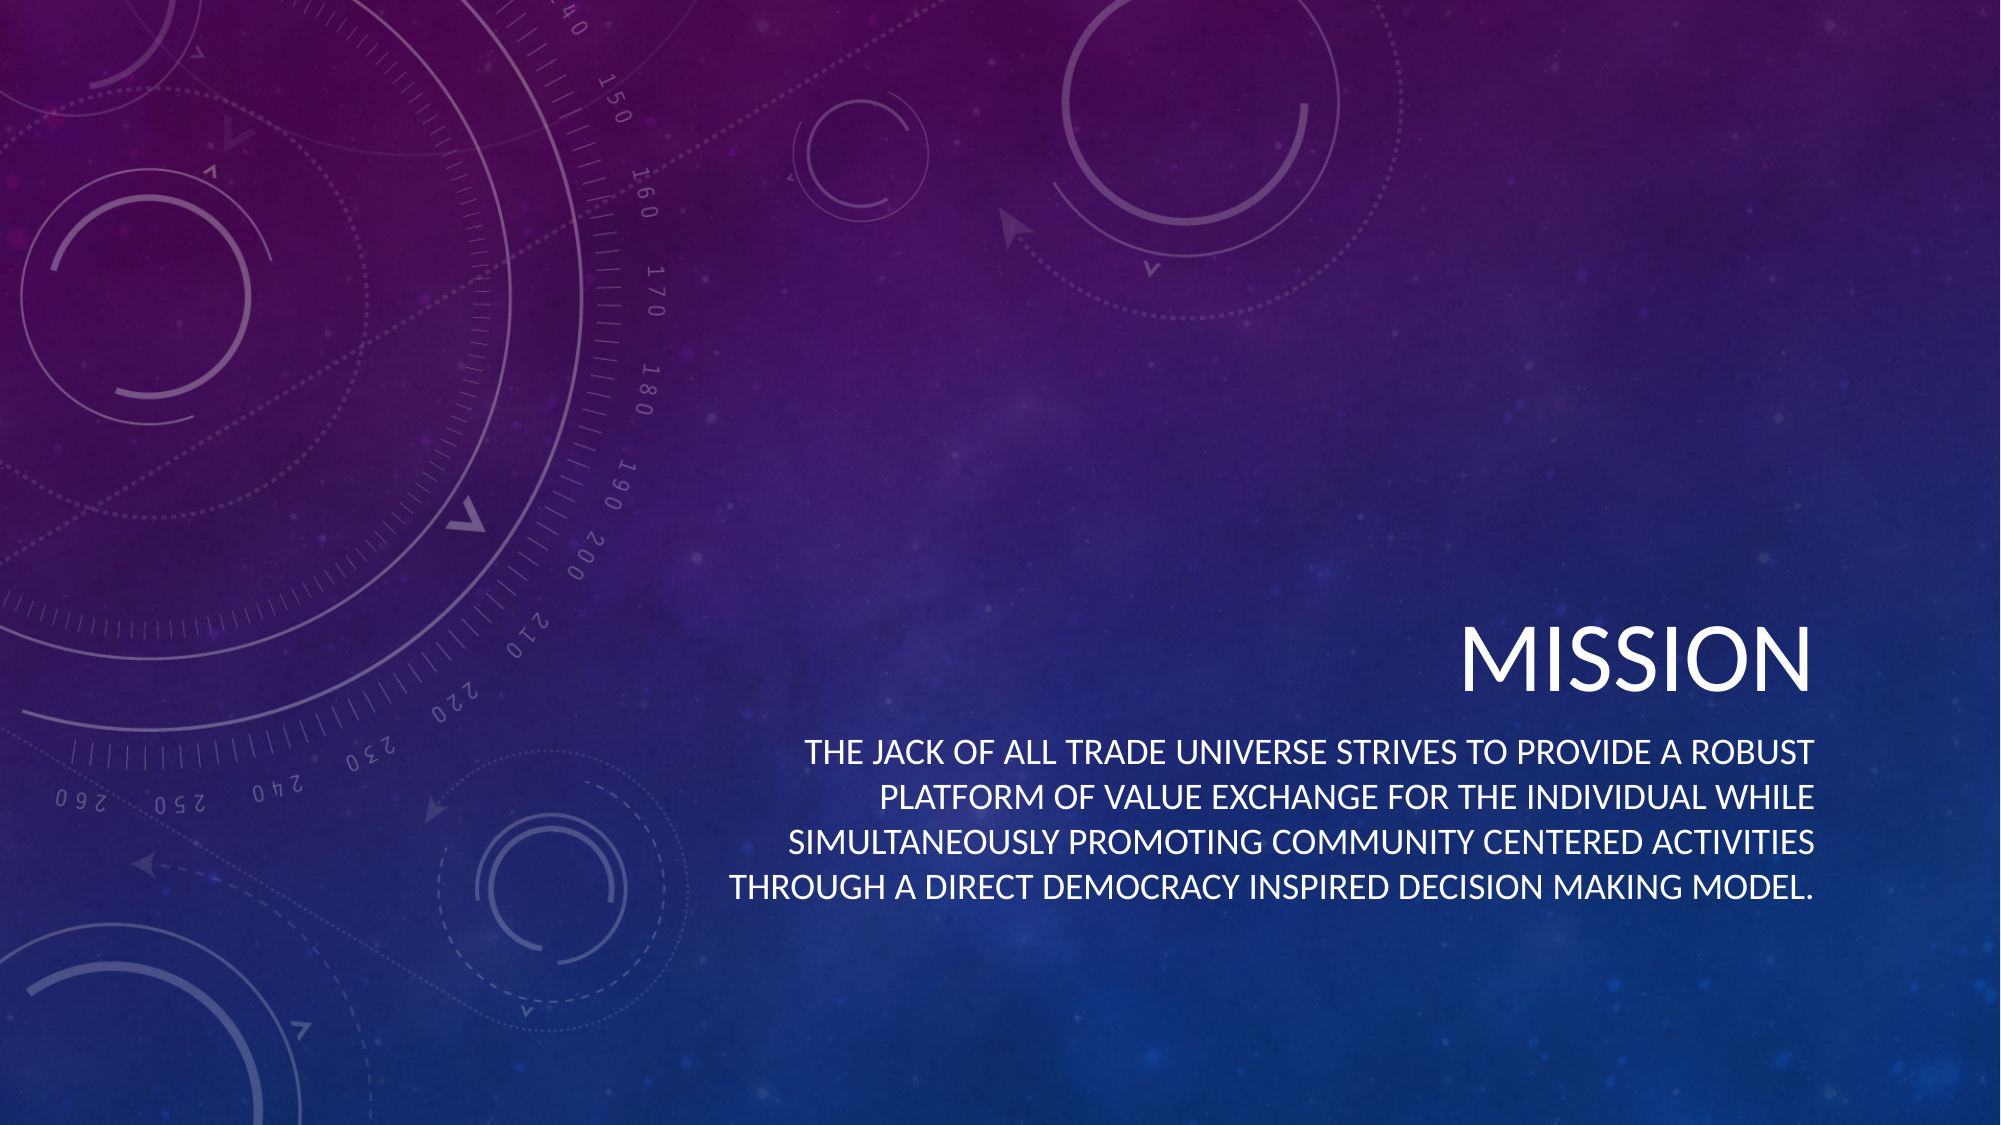

# MISSION
The Jack of All Trade Universe strives to provide a robust platform of value exchange for the individual while simultaneously promoting community centered activities through a direct democracy inspired decision making model.